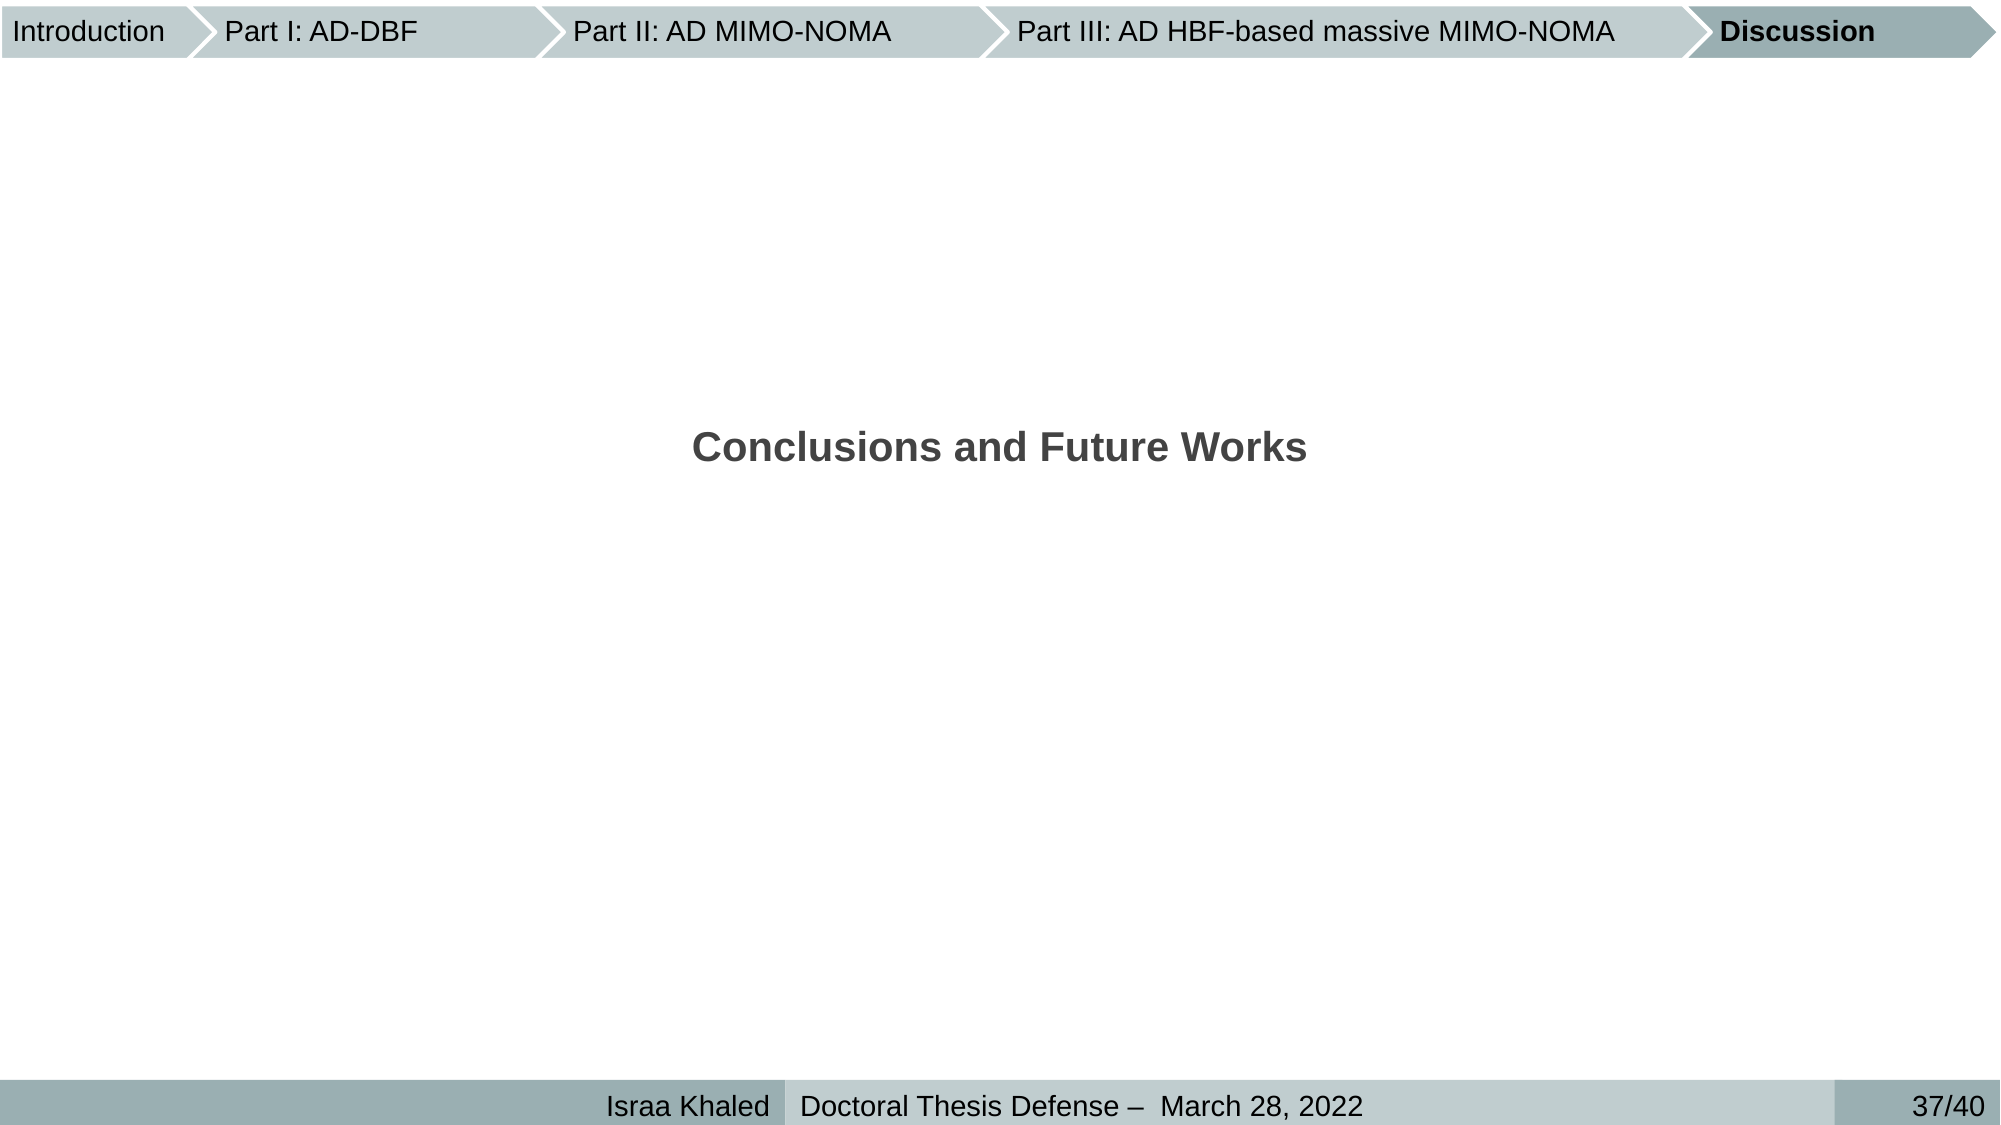

Introduction
Part I: AD-DBF
Part II: AD MIMO-NOMA
Part III: AD HBF-based massive MIMO-NOMA
Discussion
Conclusions and Future Works